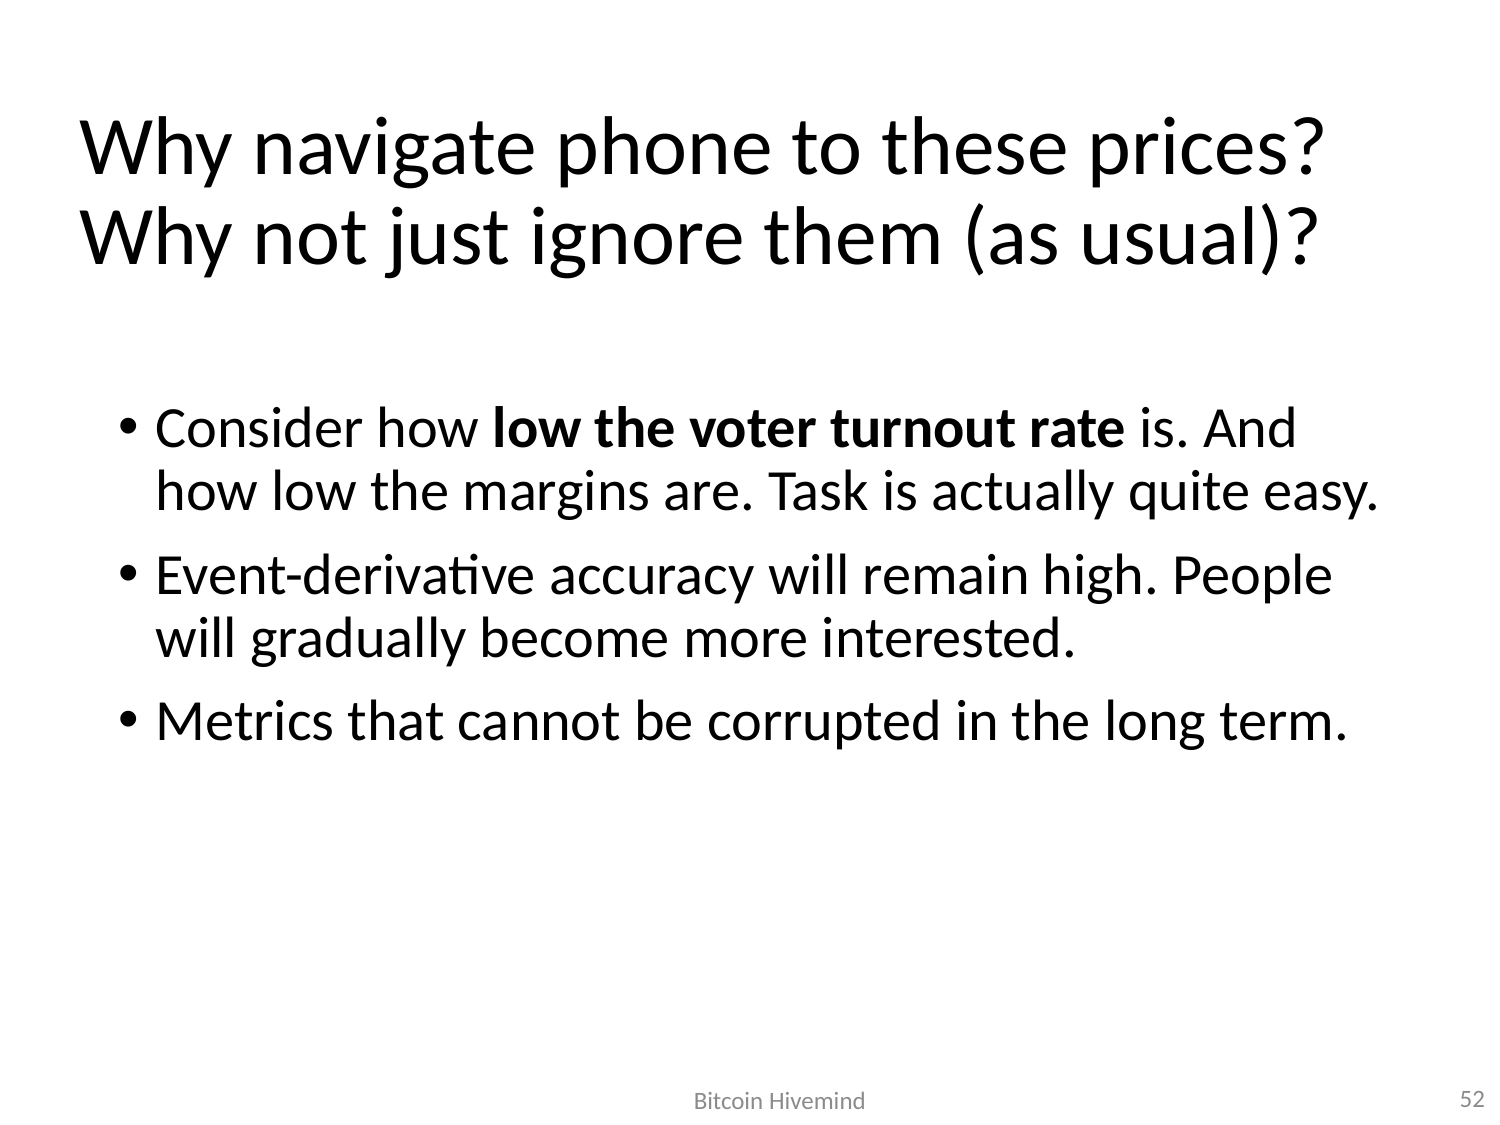

# Why navigate phone to these prices? Why not just ignore them (as usual)?

Consider how low the voter turnout rate is. And how low the margins are. Task is actually quite easy.
Event-derivative accuracy will remain high. People will gradually become more interested.
Metrics that cannot be corrupted in the long term.

52
Bitcoin Hivemind